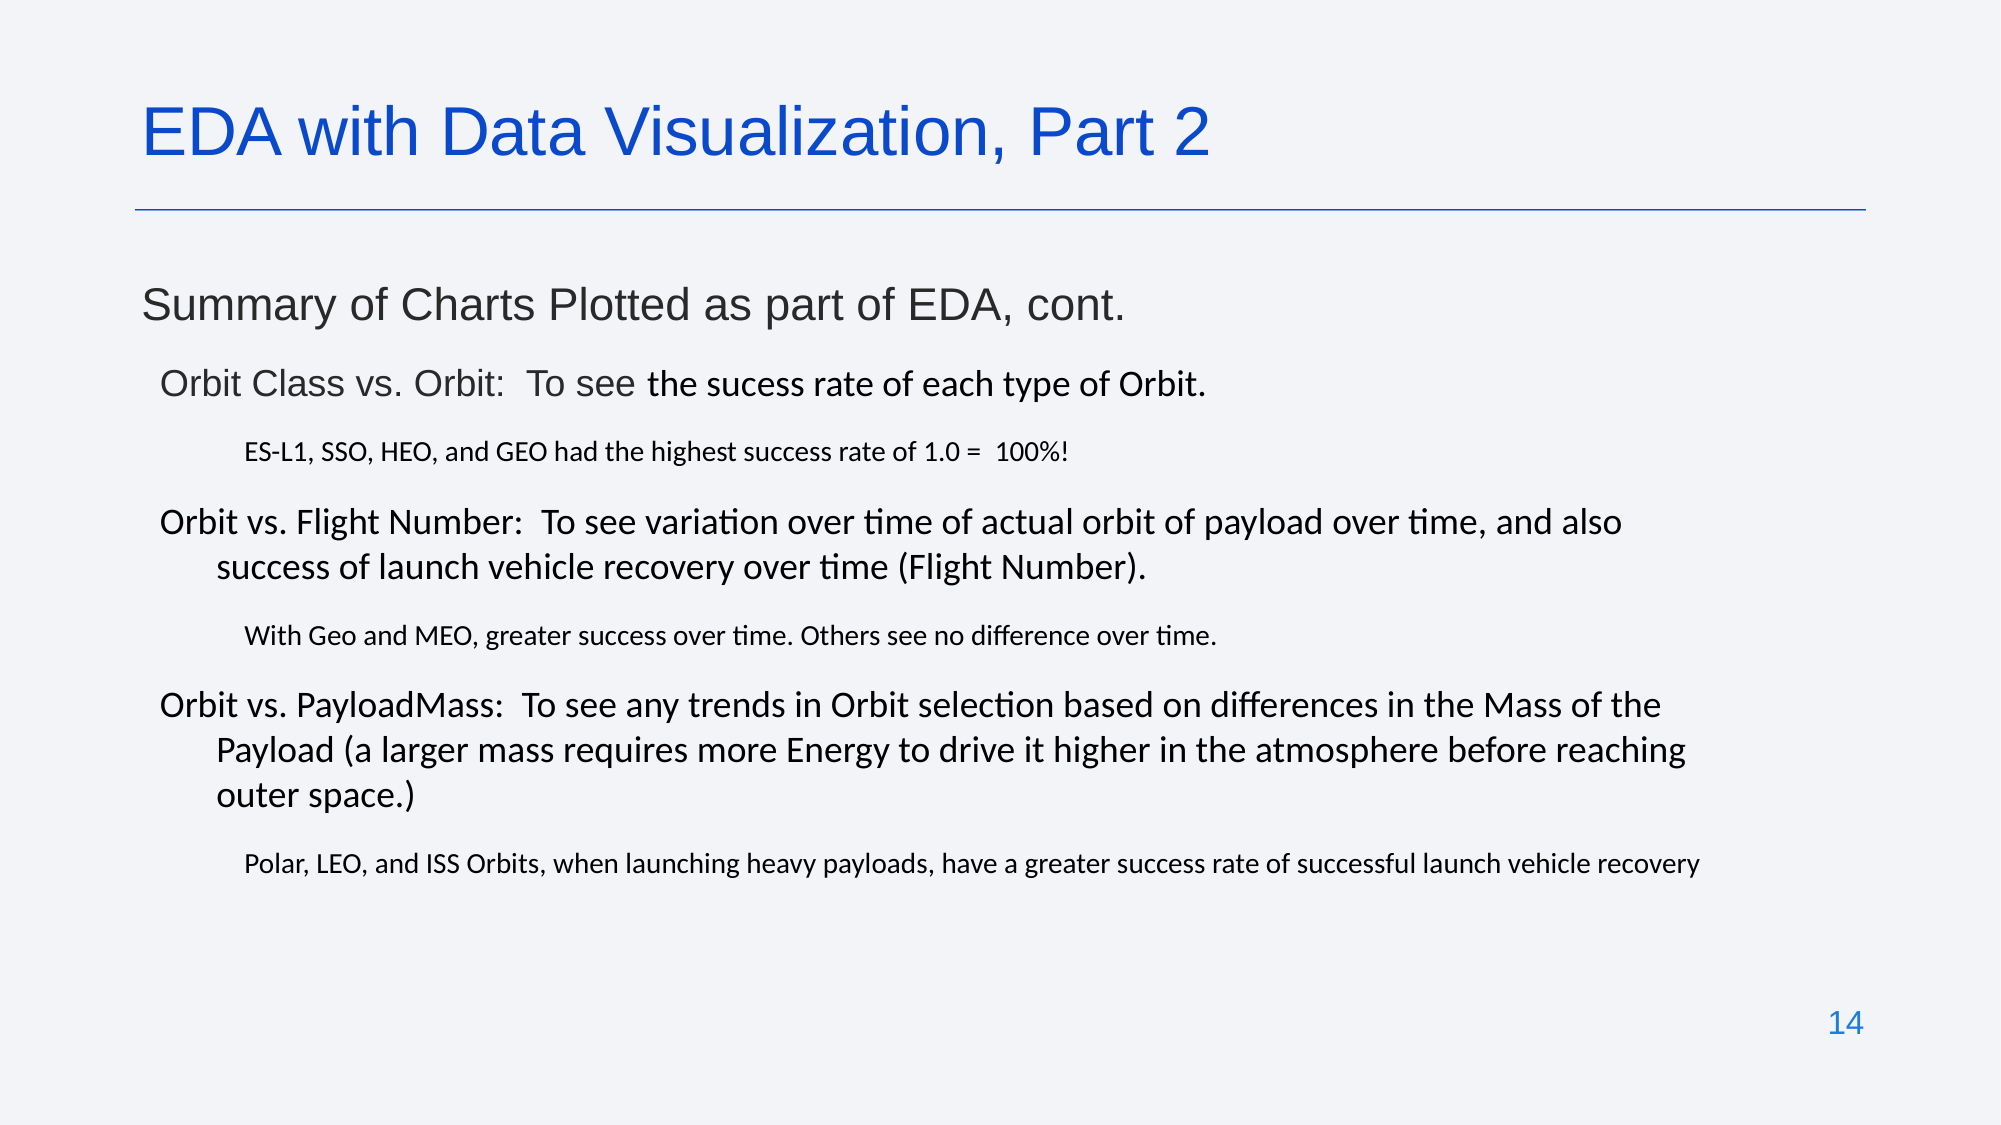

EDA with Data Visualization, Part 2
Summary of Charts Plotted as part of EDA, cont.
Orbit Class vs. Orbit:  To see the sucess rate of each type of Orbit.
ES-L1, SSO, HEO, and GEO had the highest success rate of 1.0 =  100%!
Orbit vs. Flight Number:  To see variation over time of actual orbit of payload over time, and also success of launch vehicle recovery over time (Flight Number).
With Geo and MEO, greater success over time. Others see no difference over time.
Orbit vs. PayloadMass:  To see any trends in Orbit selection based on differences in the Mass of the Payload (a larger mass requires more Energy to drive it higher in the atmosphere before reaching outer space.)
Polar, LEO, and ISS Orbits, when launching heavy payloads, have a greater success rate of successful launch vehicle recovery

14